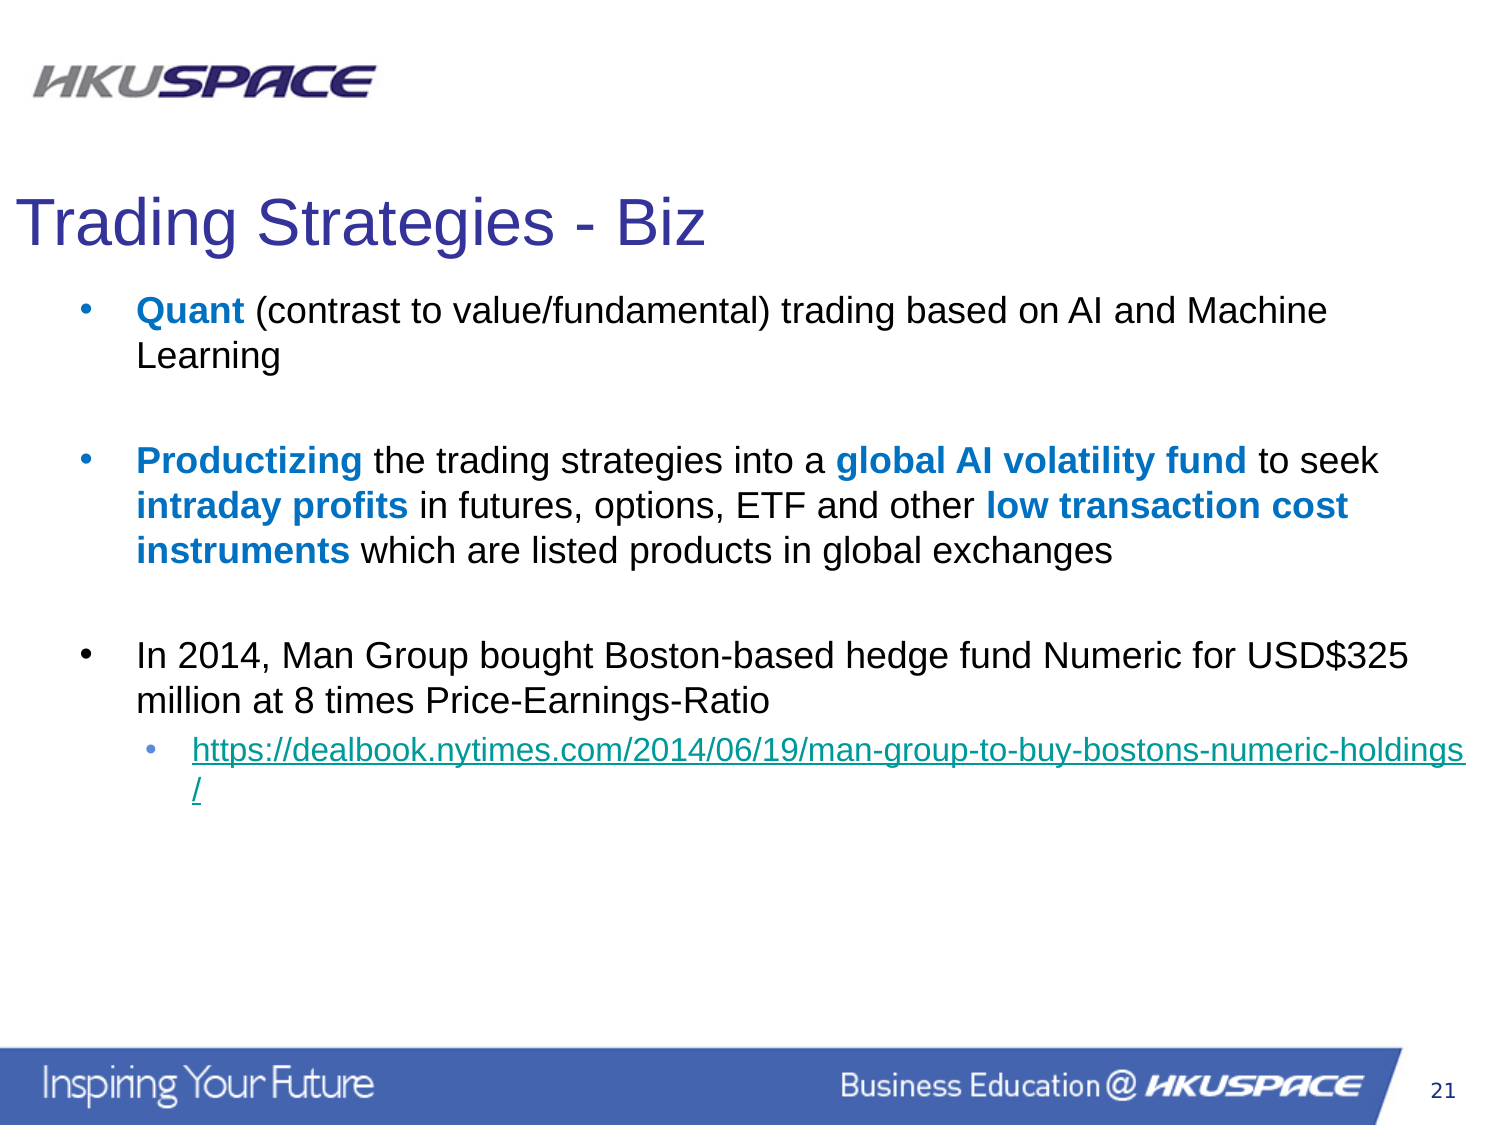

Trading Strategies - Biz
Quant (contrast to value/fundamental) trading based on AI and Machine Learning

Productizing the trading strategies into a global AI volatility fund to seek intraday profits in futures, options, ETF and other low transaction cost instruments which are listed products in global exchanges

In 2014, Man Group bought Boston-based hedge fund Numeric for USD$325 million at 8 times Price-Earnings-Ratio
https://dealbook.nytimes.com/2014/06/19/man-group-to-buy-bostons-numeric-holdings/

21